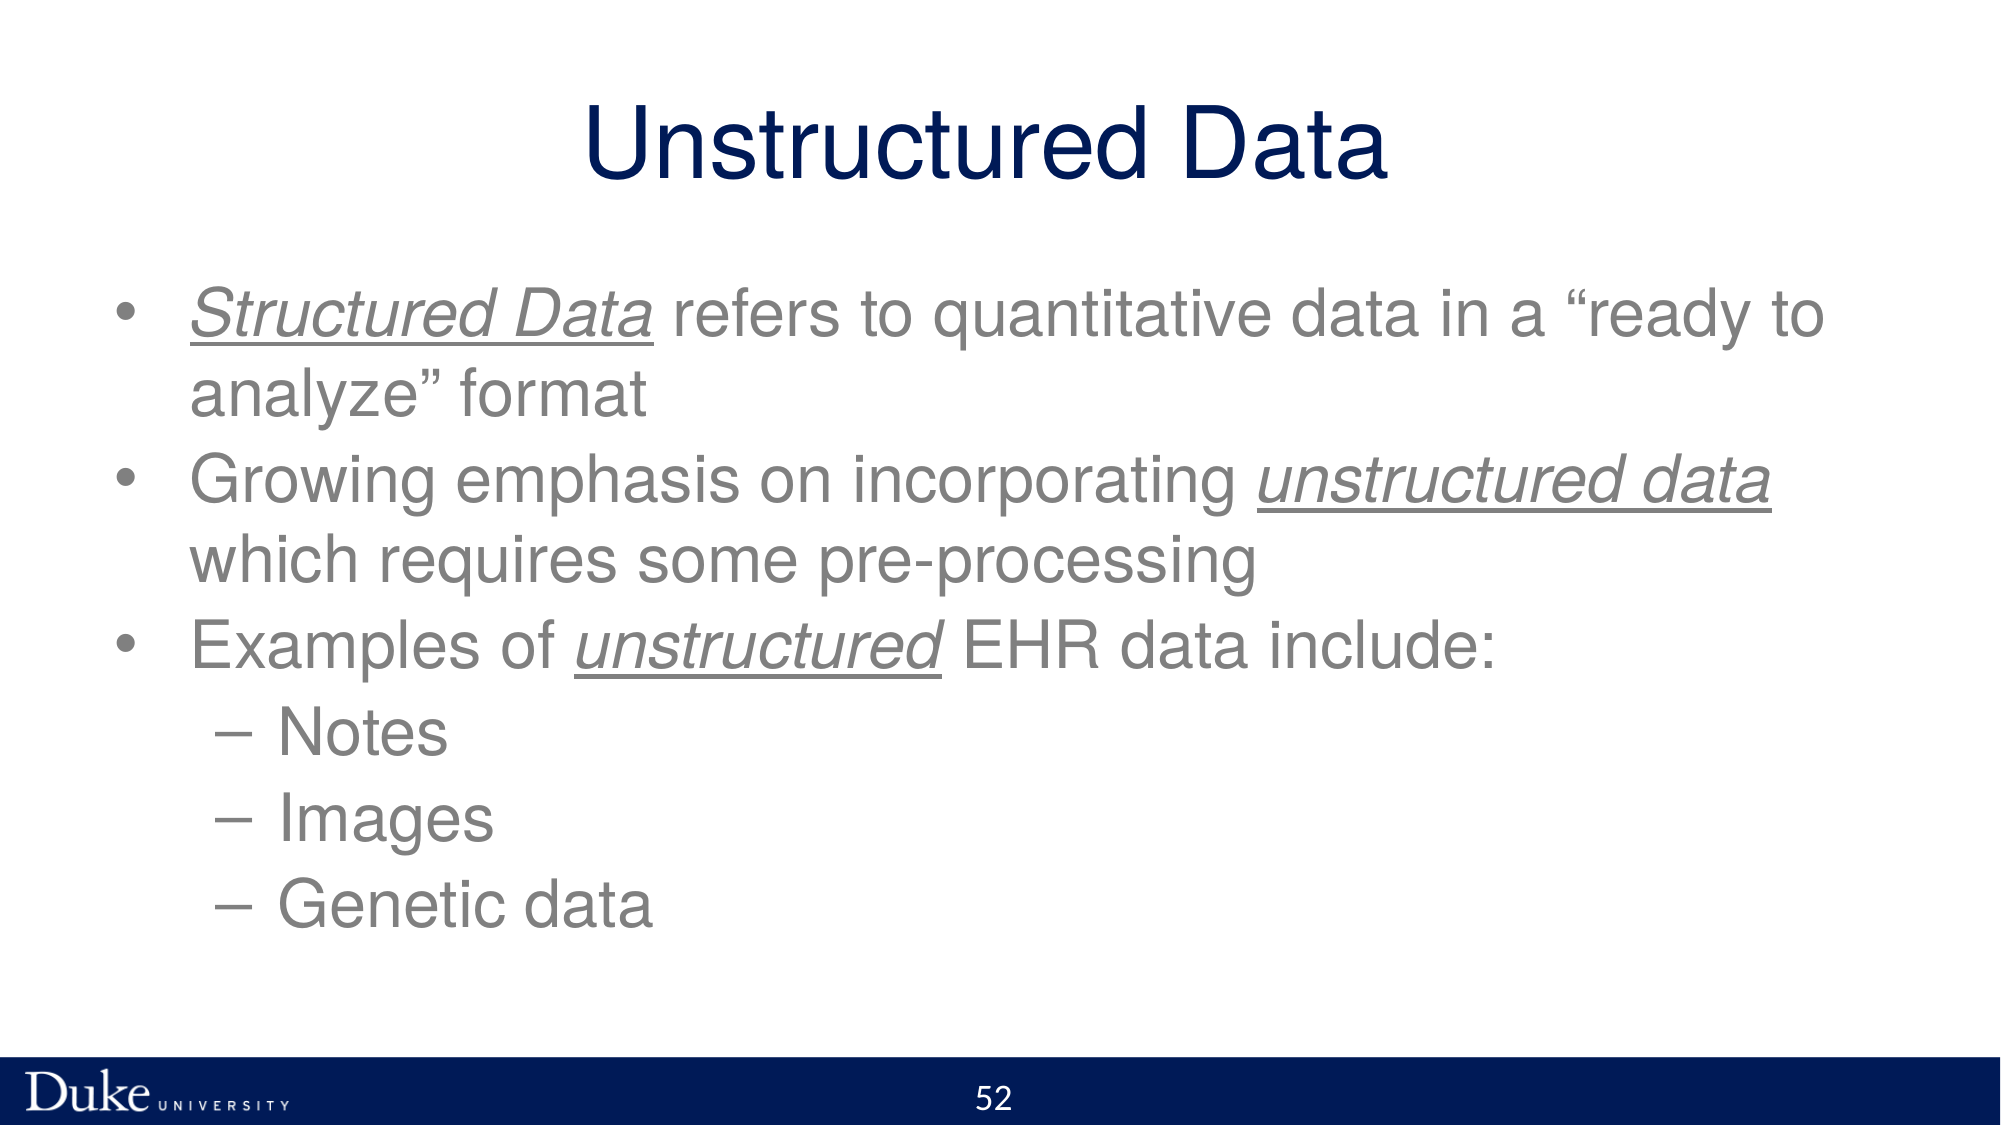

# Unstructured Data
Structured Data refers to quantitative data in a “ready to analyze” format
Growing emphasis on incorporating unstructured data which requires some pre-processing
Examples of unstructured EHR data include:
Notes
Images
Genetic data

52